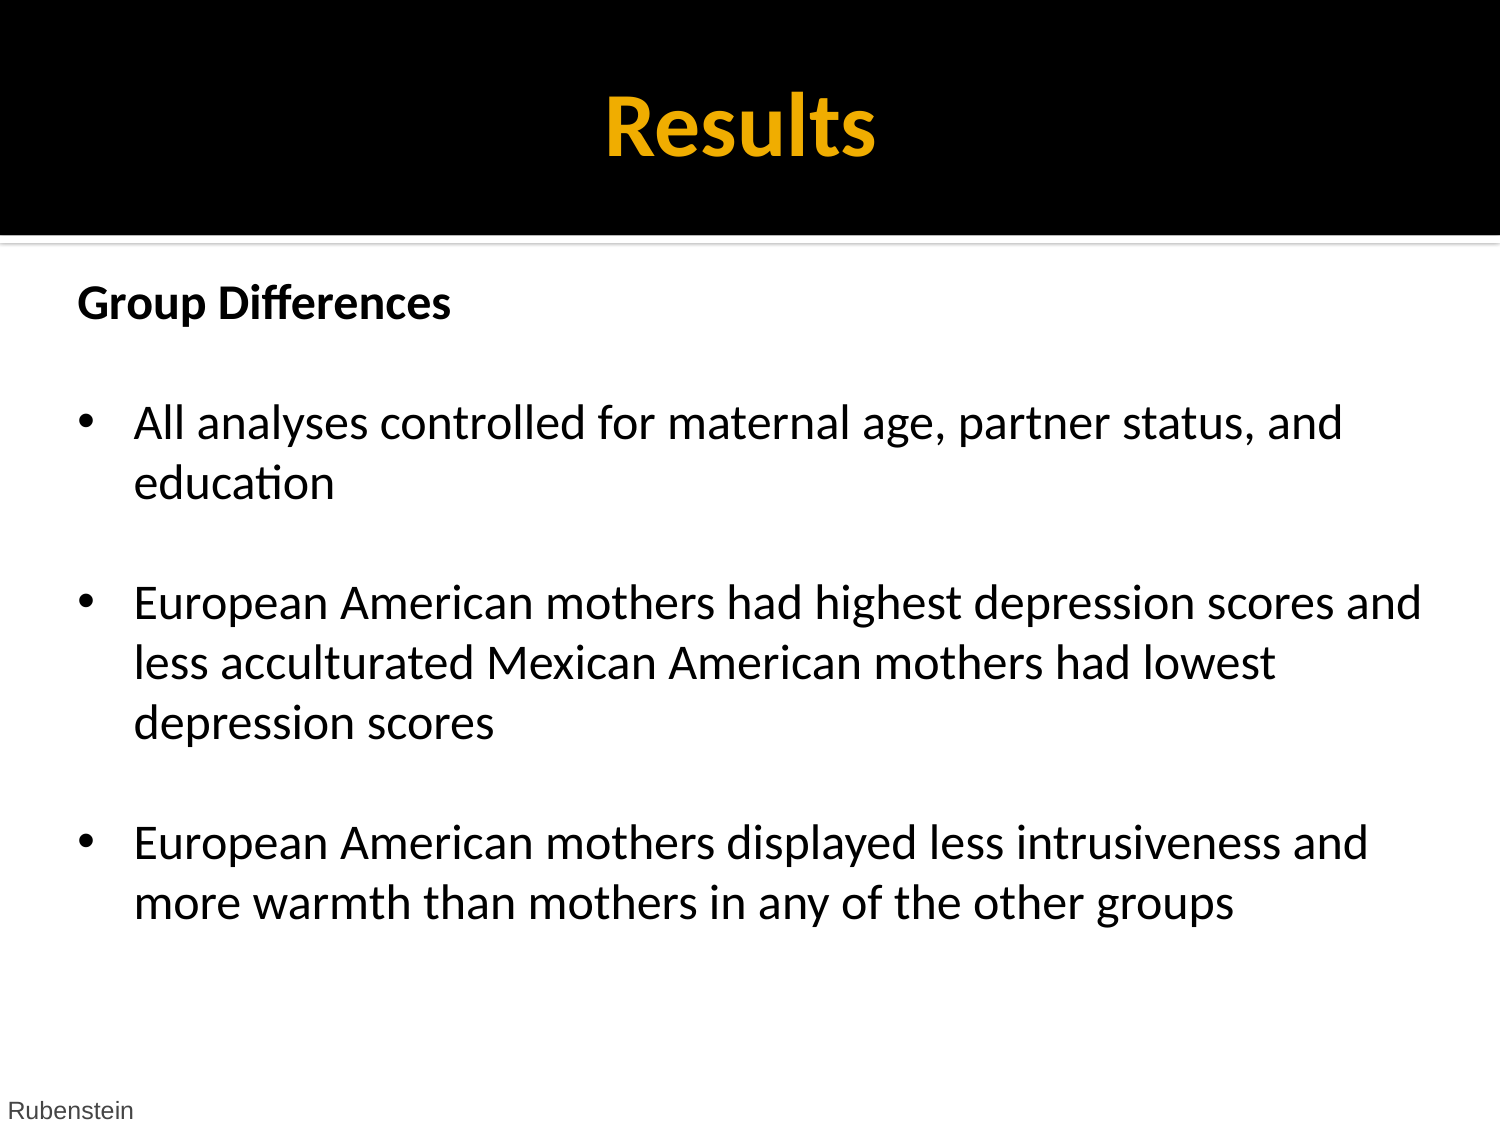

# Results
Group Differences

All analyses controlled for maternal age, partner status, and education

European American mothers had highest depression scores and less acculturated Mexican American mothers had lowest depression scores

European American mothers displayed less intrusiveness and more warmth than mothers in any of the other groups

Rubenstein